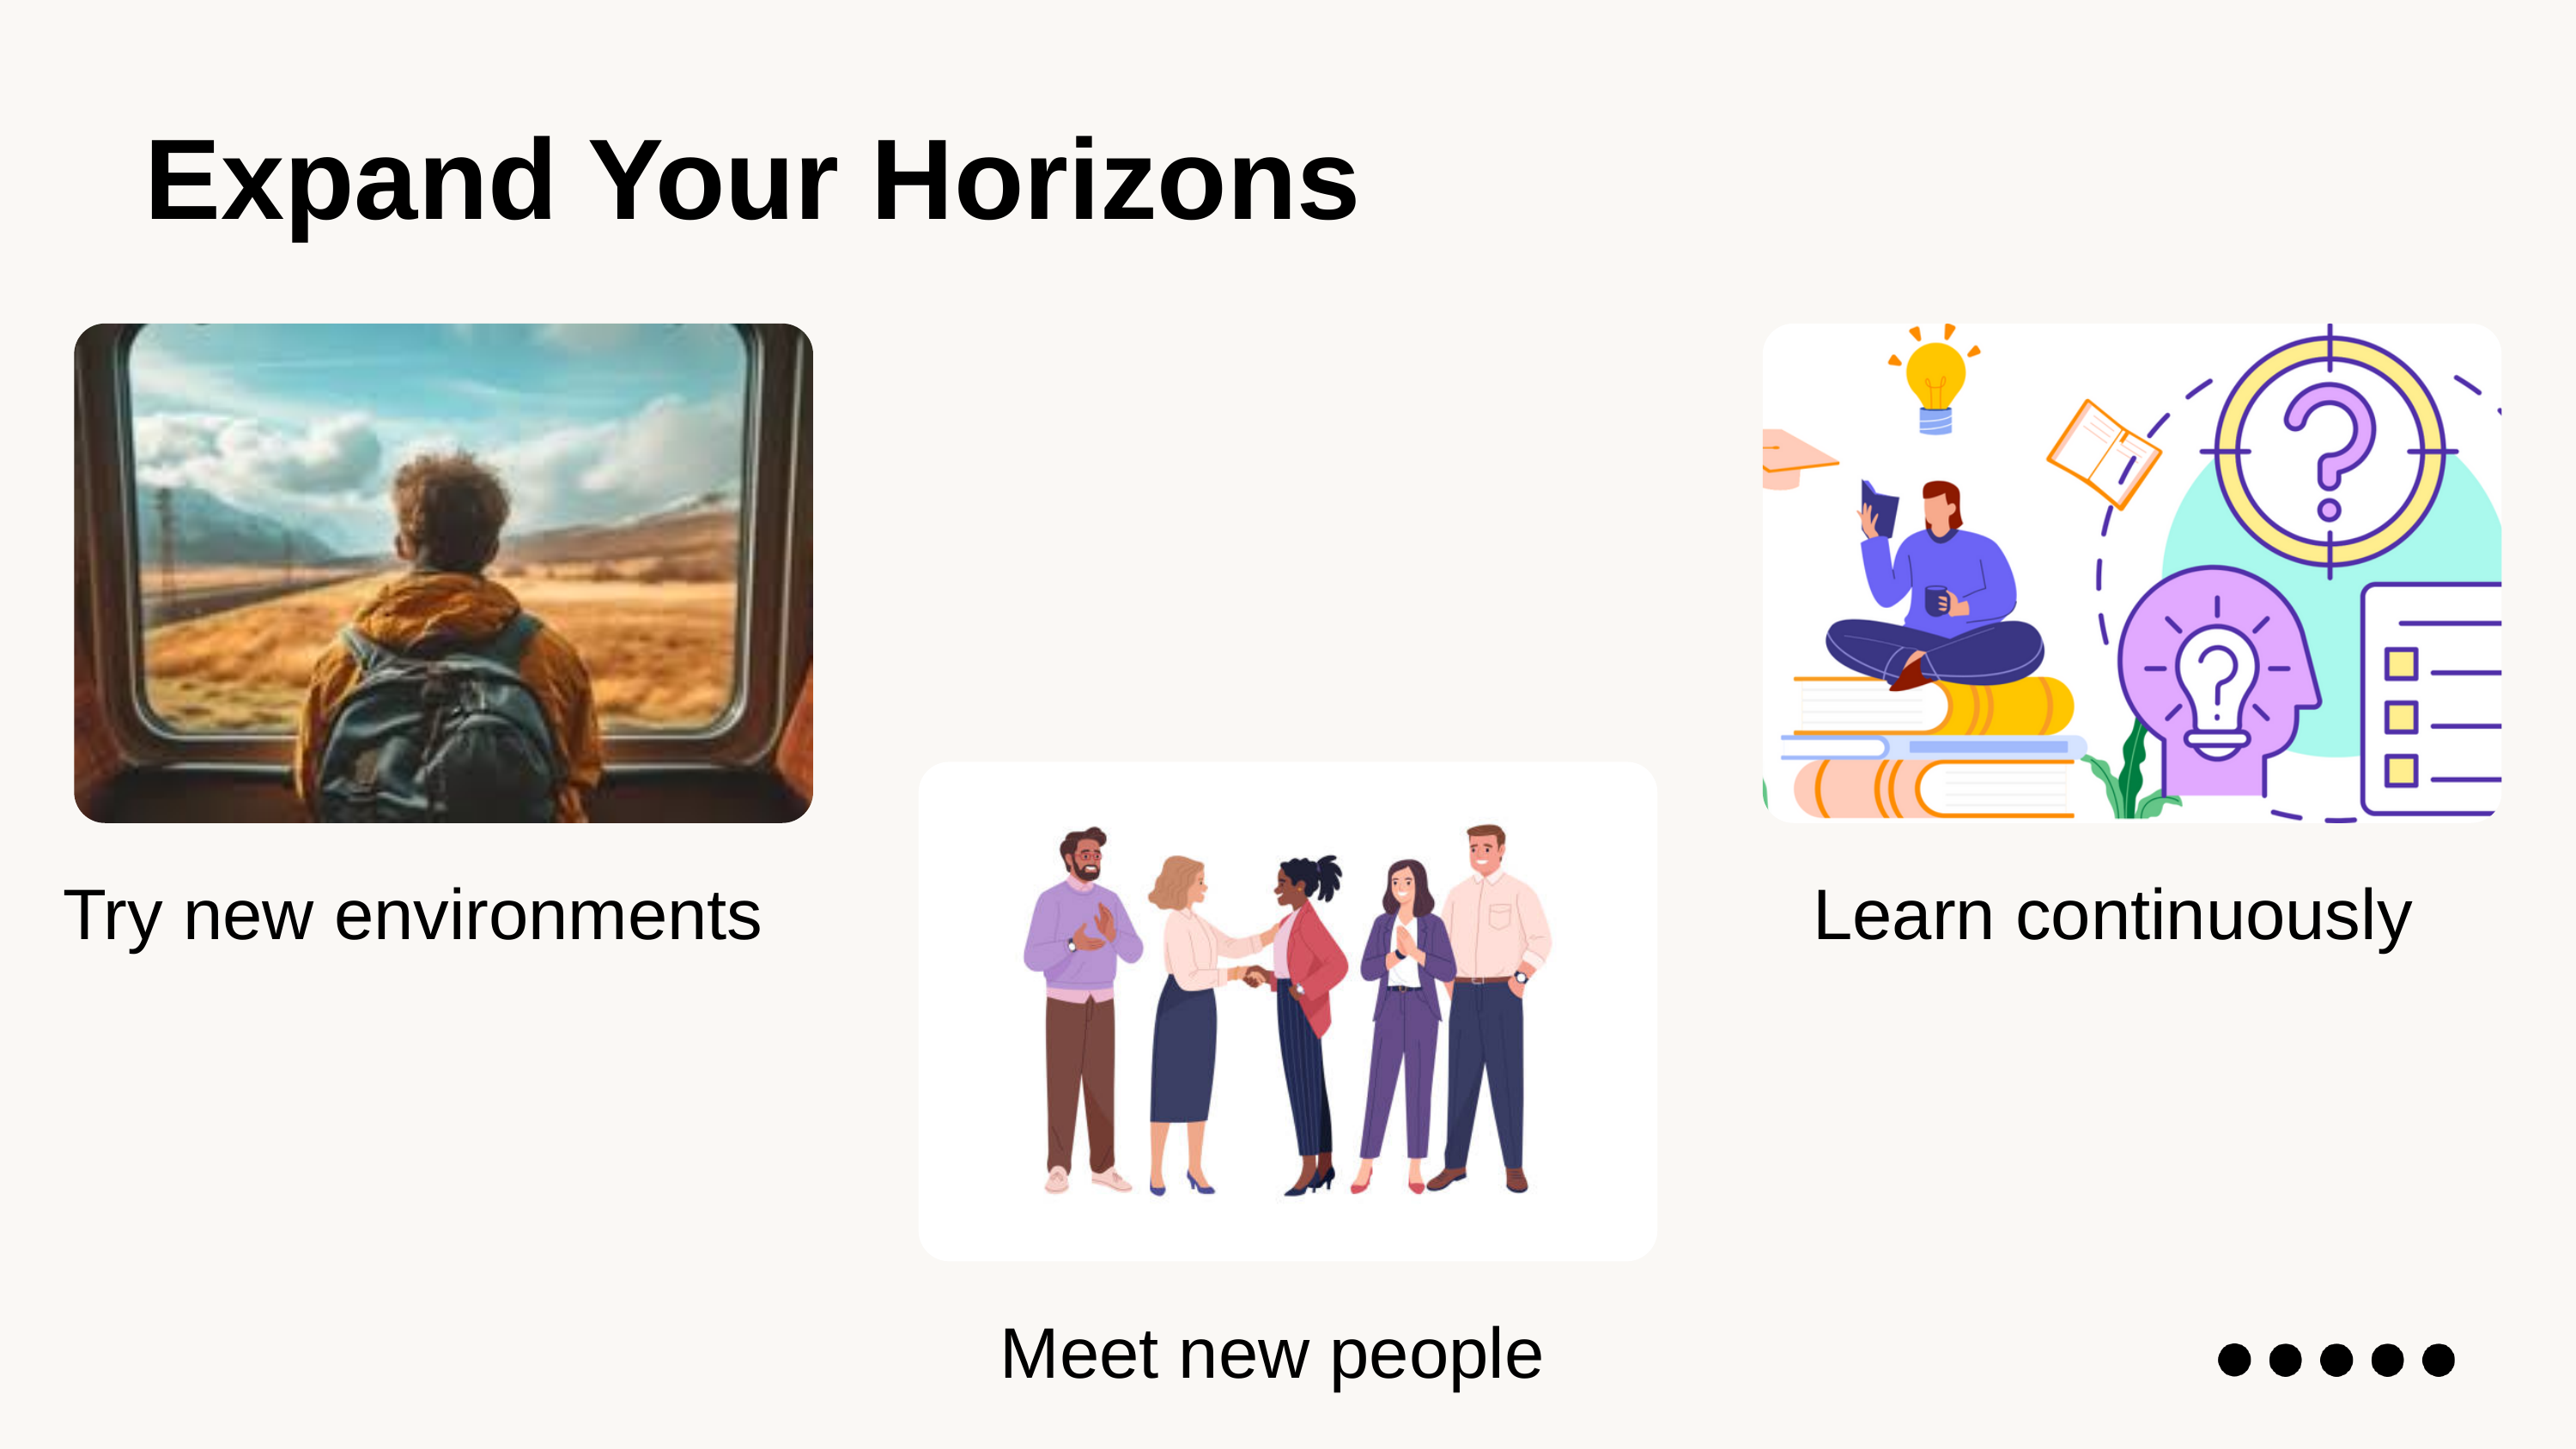

Expand Your Horizons

Try new environments
Learn continuously
Meet new people